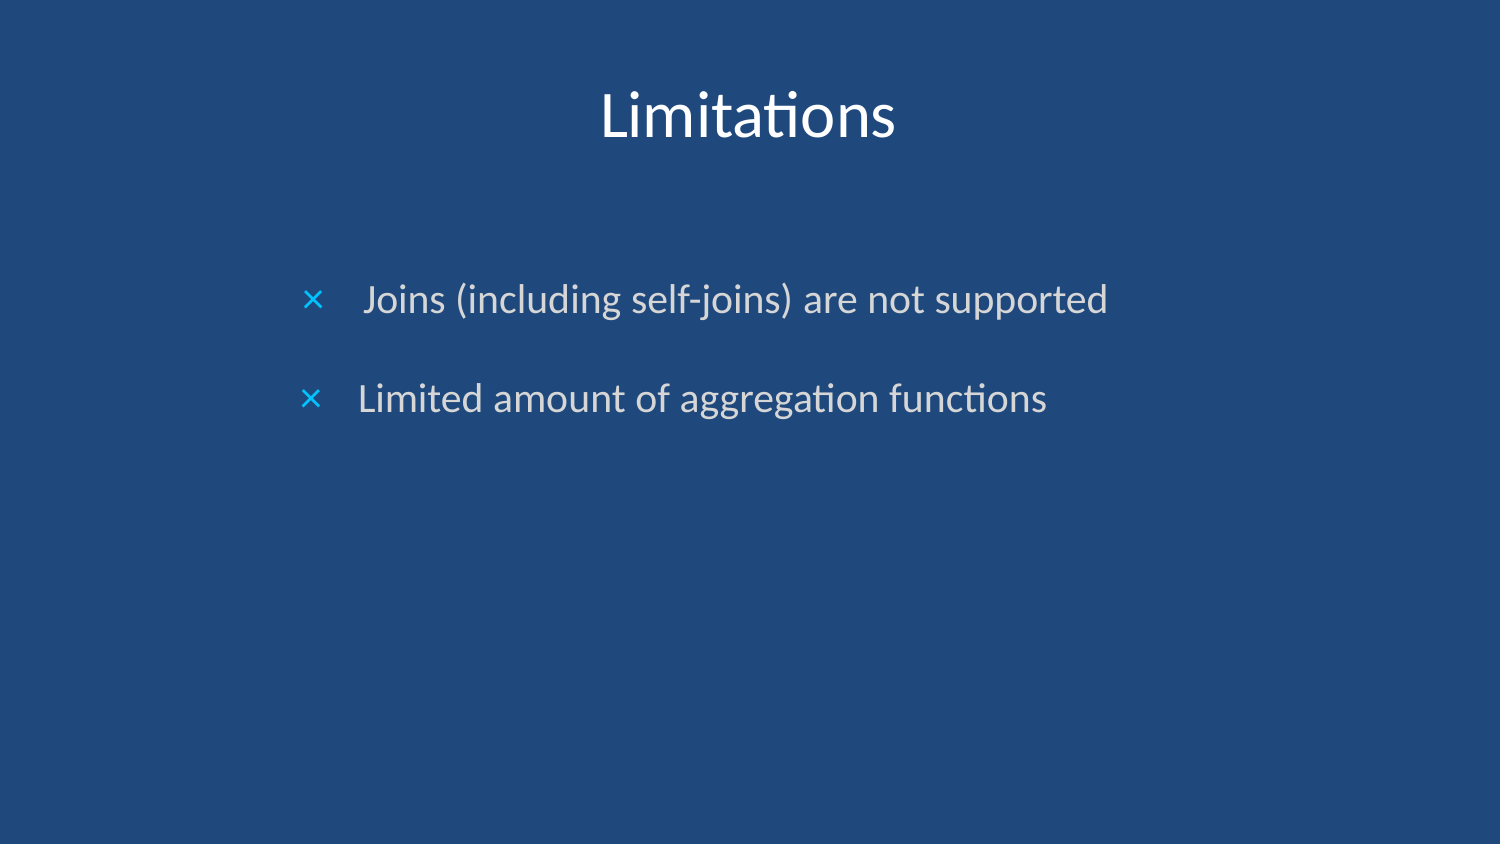

# Limitations
×	Joins (including self-joins) are not supported

×	Limited amount of aggregation functions